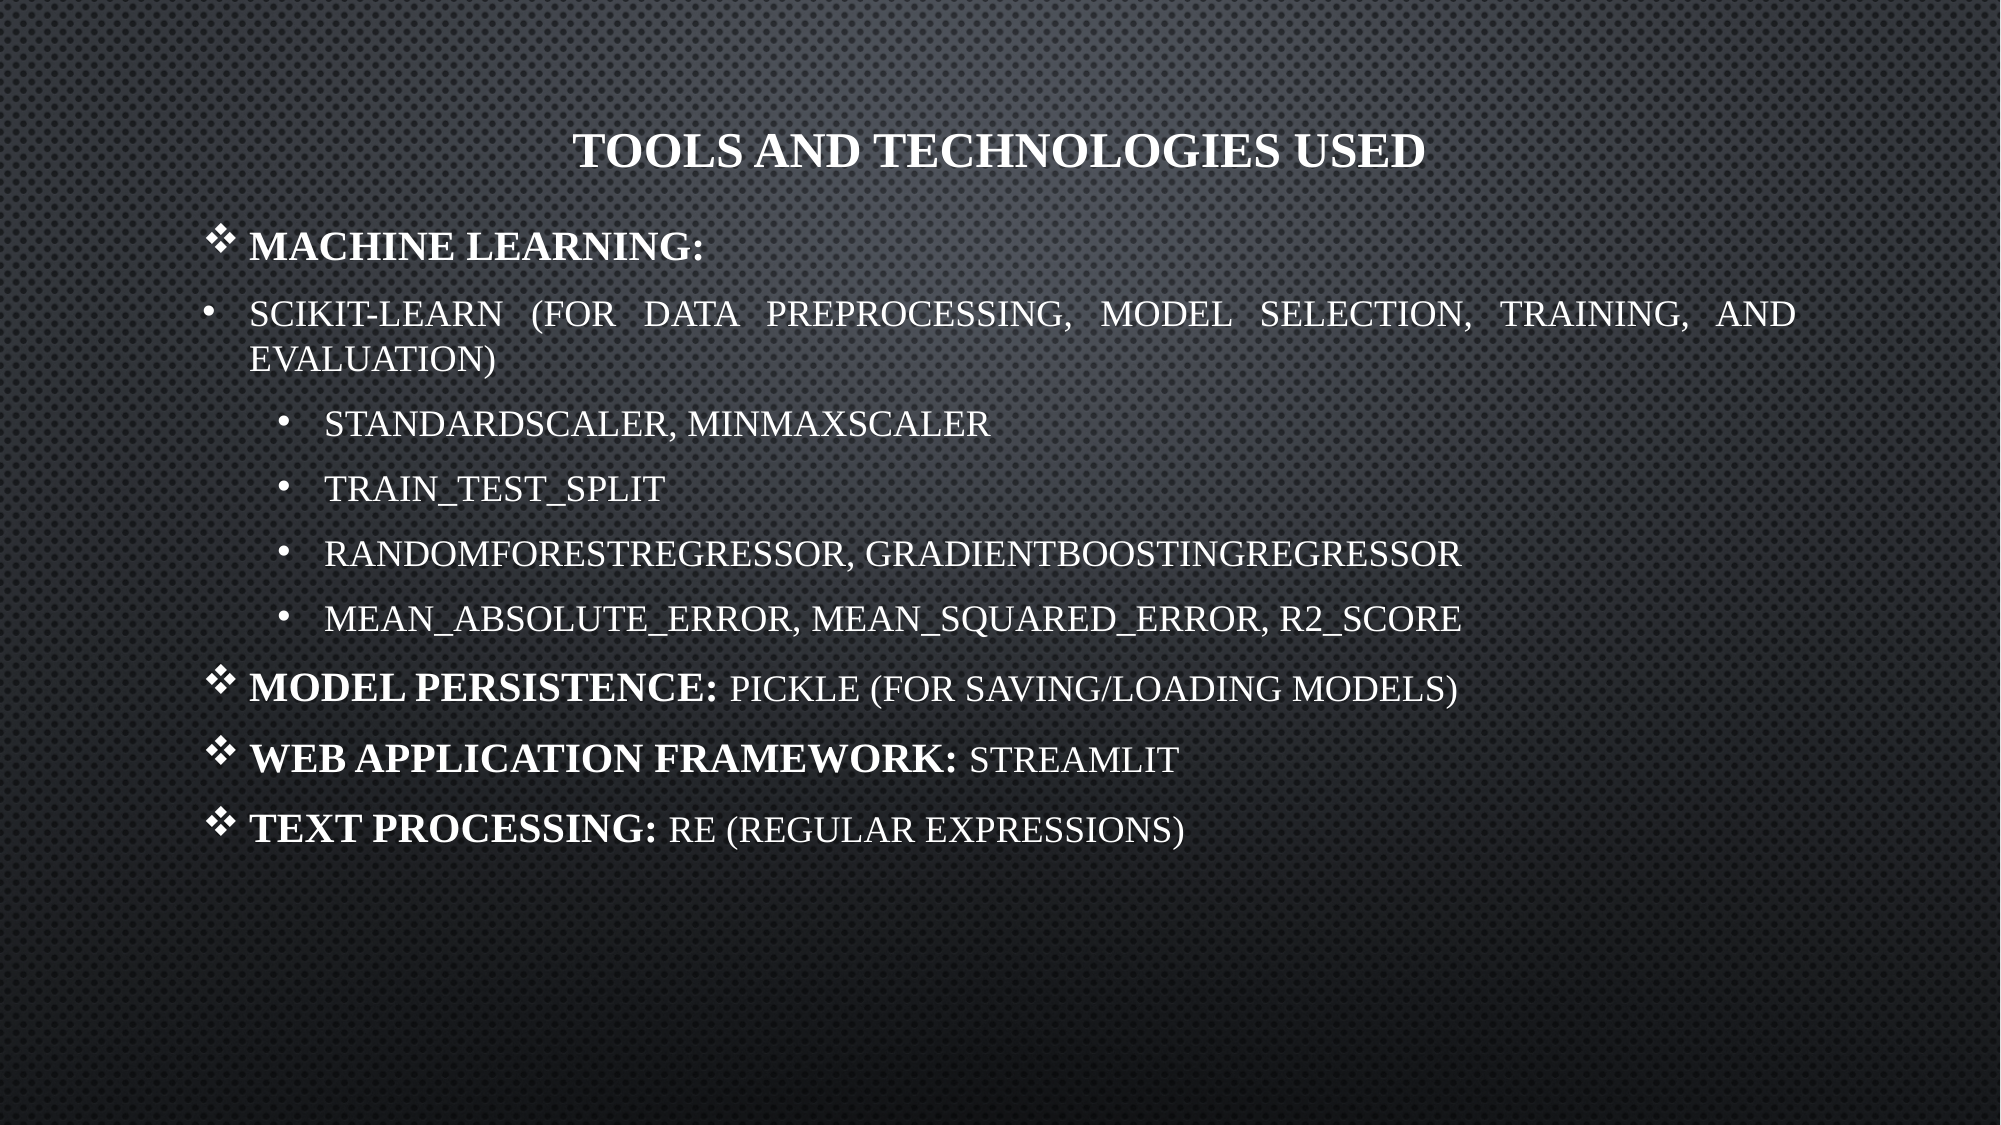

# Tools and technologies used
Machine Learning:
Scikit-learn (for data preprocessing, model selection, training, and evaluation)
StandardScaler, MinMaxScaler
train_test_split
RandomForestRegressor, GradientBoostingRegressor
mean_absolute_error, mean_squared_error, r2_score
Model Persistence: Pickle (for saving/loading models)
Web Application Framework: Streamlit
Text Processing: re (regular expressions)